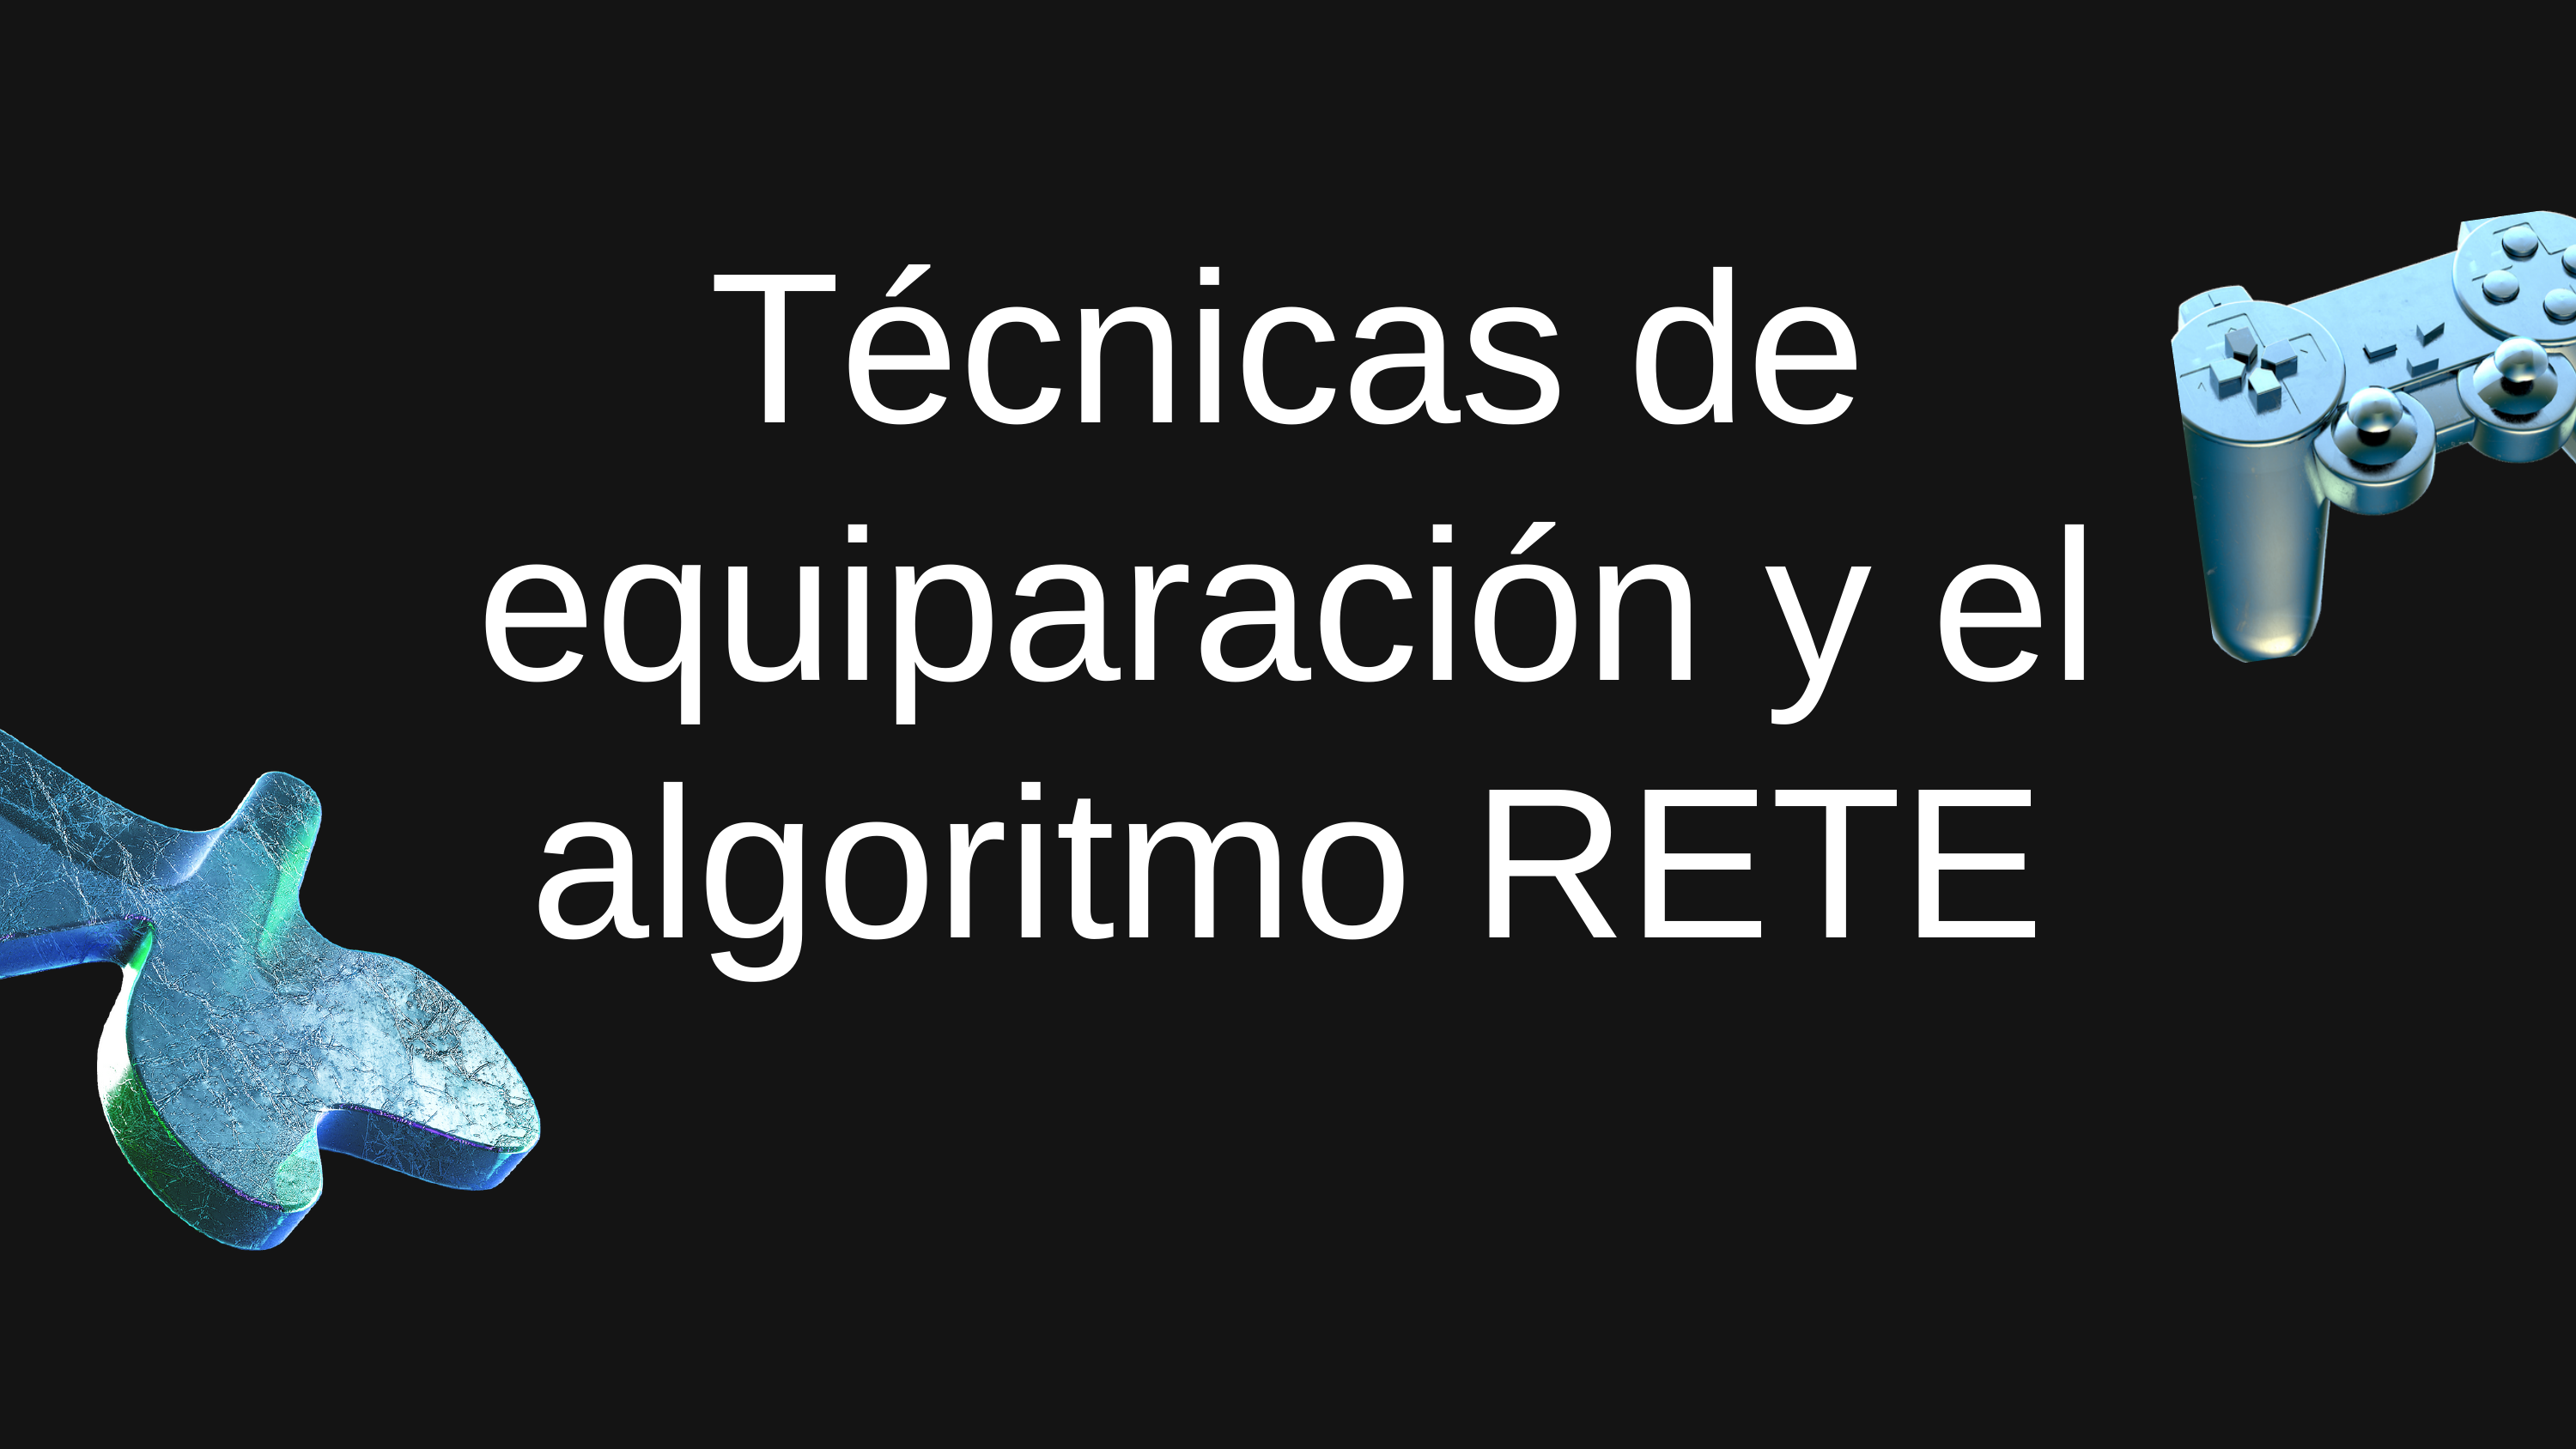

Técnicas de equiparación y el algoritmo RETE